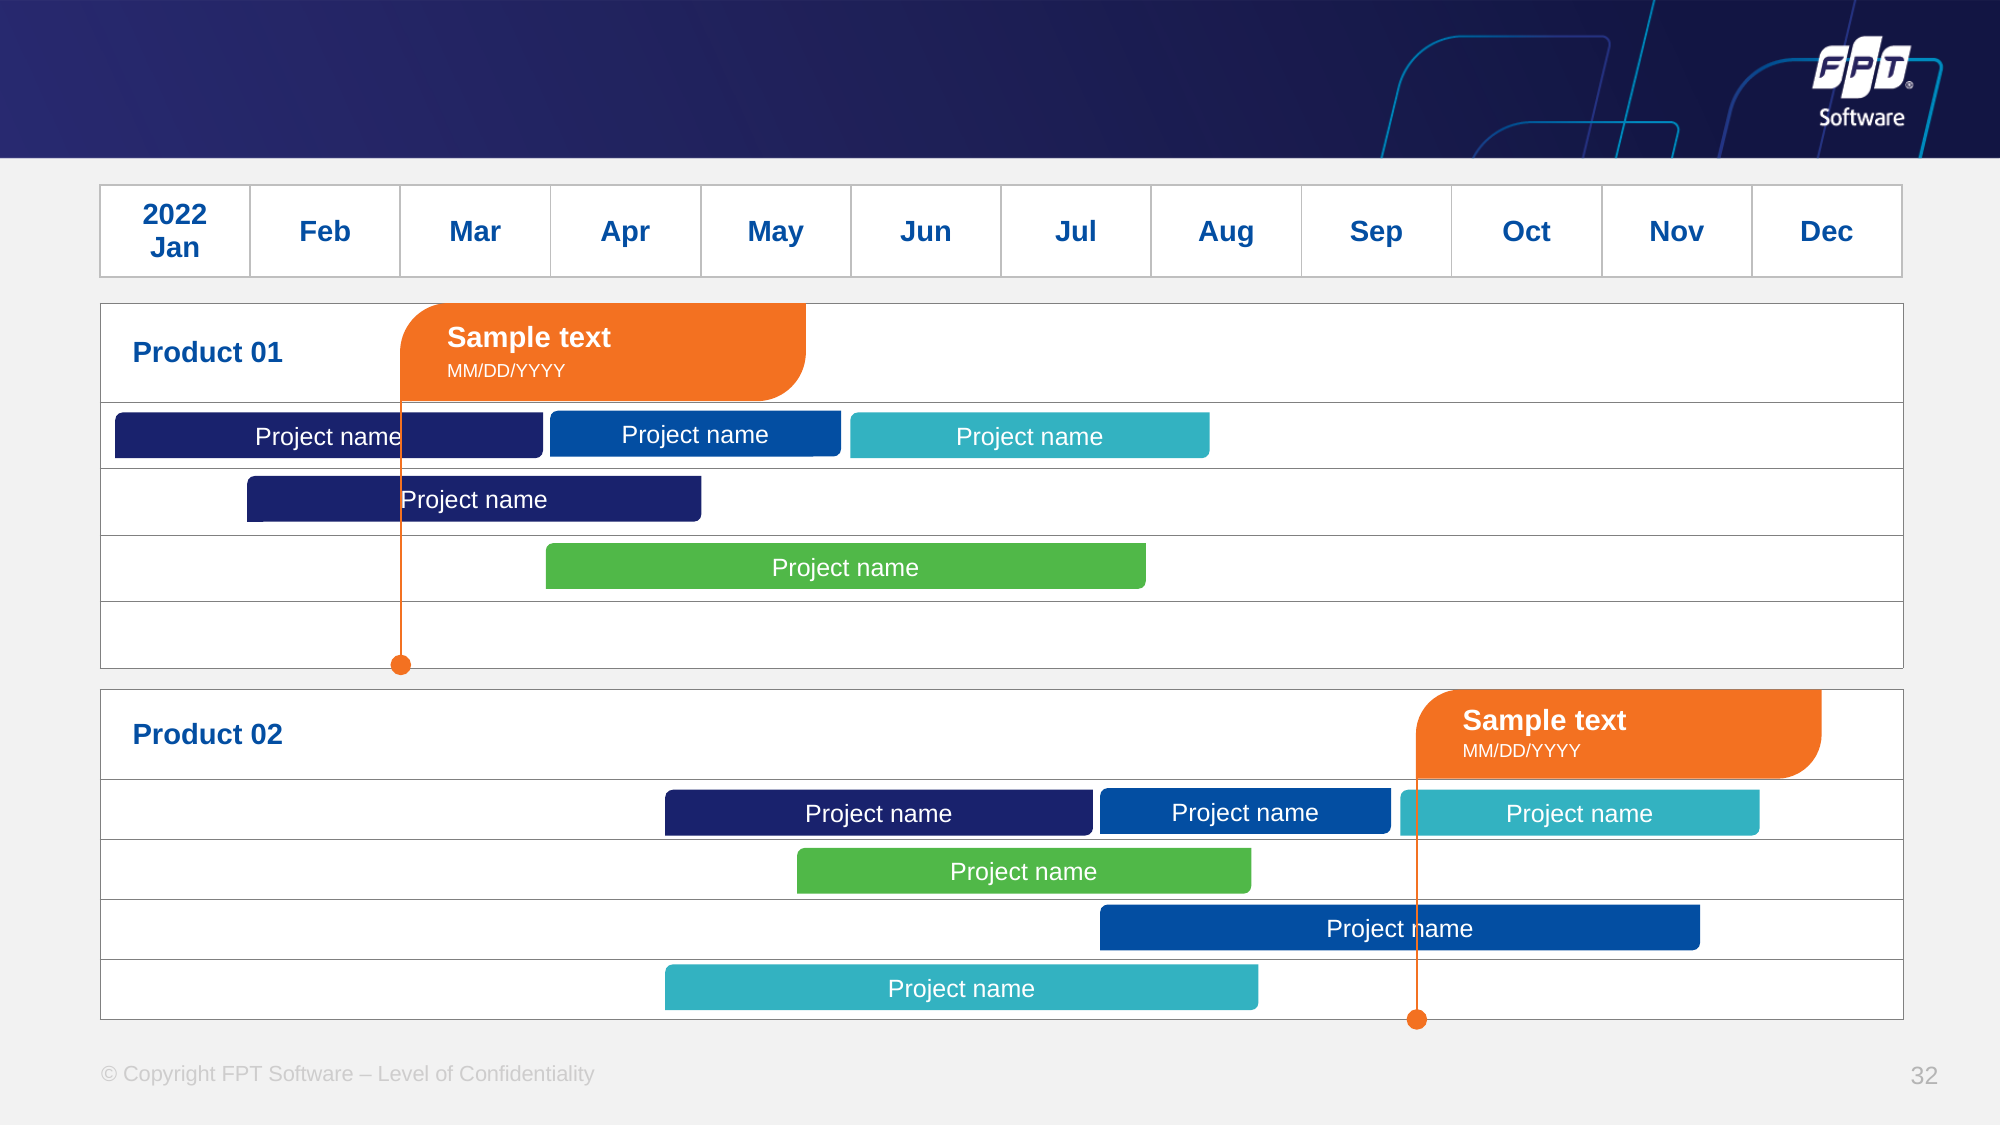

#
| 2022 Jan | Feb | Mar | Apr | May | Jun | Jul | Aug | Sep | Oct | Nov | Dec |
| --- | --- | --- | --- | --- | --- | --- | --- | --- | --- | --- | --- |
This is a sample text.  Insert your desired text here.
| Product 01 |
| --- |
|  |
|  |
|  |
|  |

Sample text
MM/DD/YYYY
Project name
Project name
Project name
Project name
Project name
| Product 02 |
| --- |
|  |
|  |
|  |
|  |

Sample text
MM/DD/YYYY
Project name
Project name
Project name
Project name
Project name
Project name
32